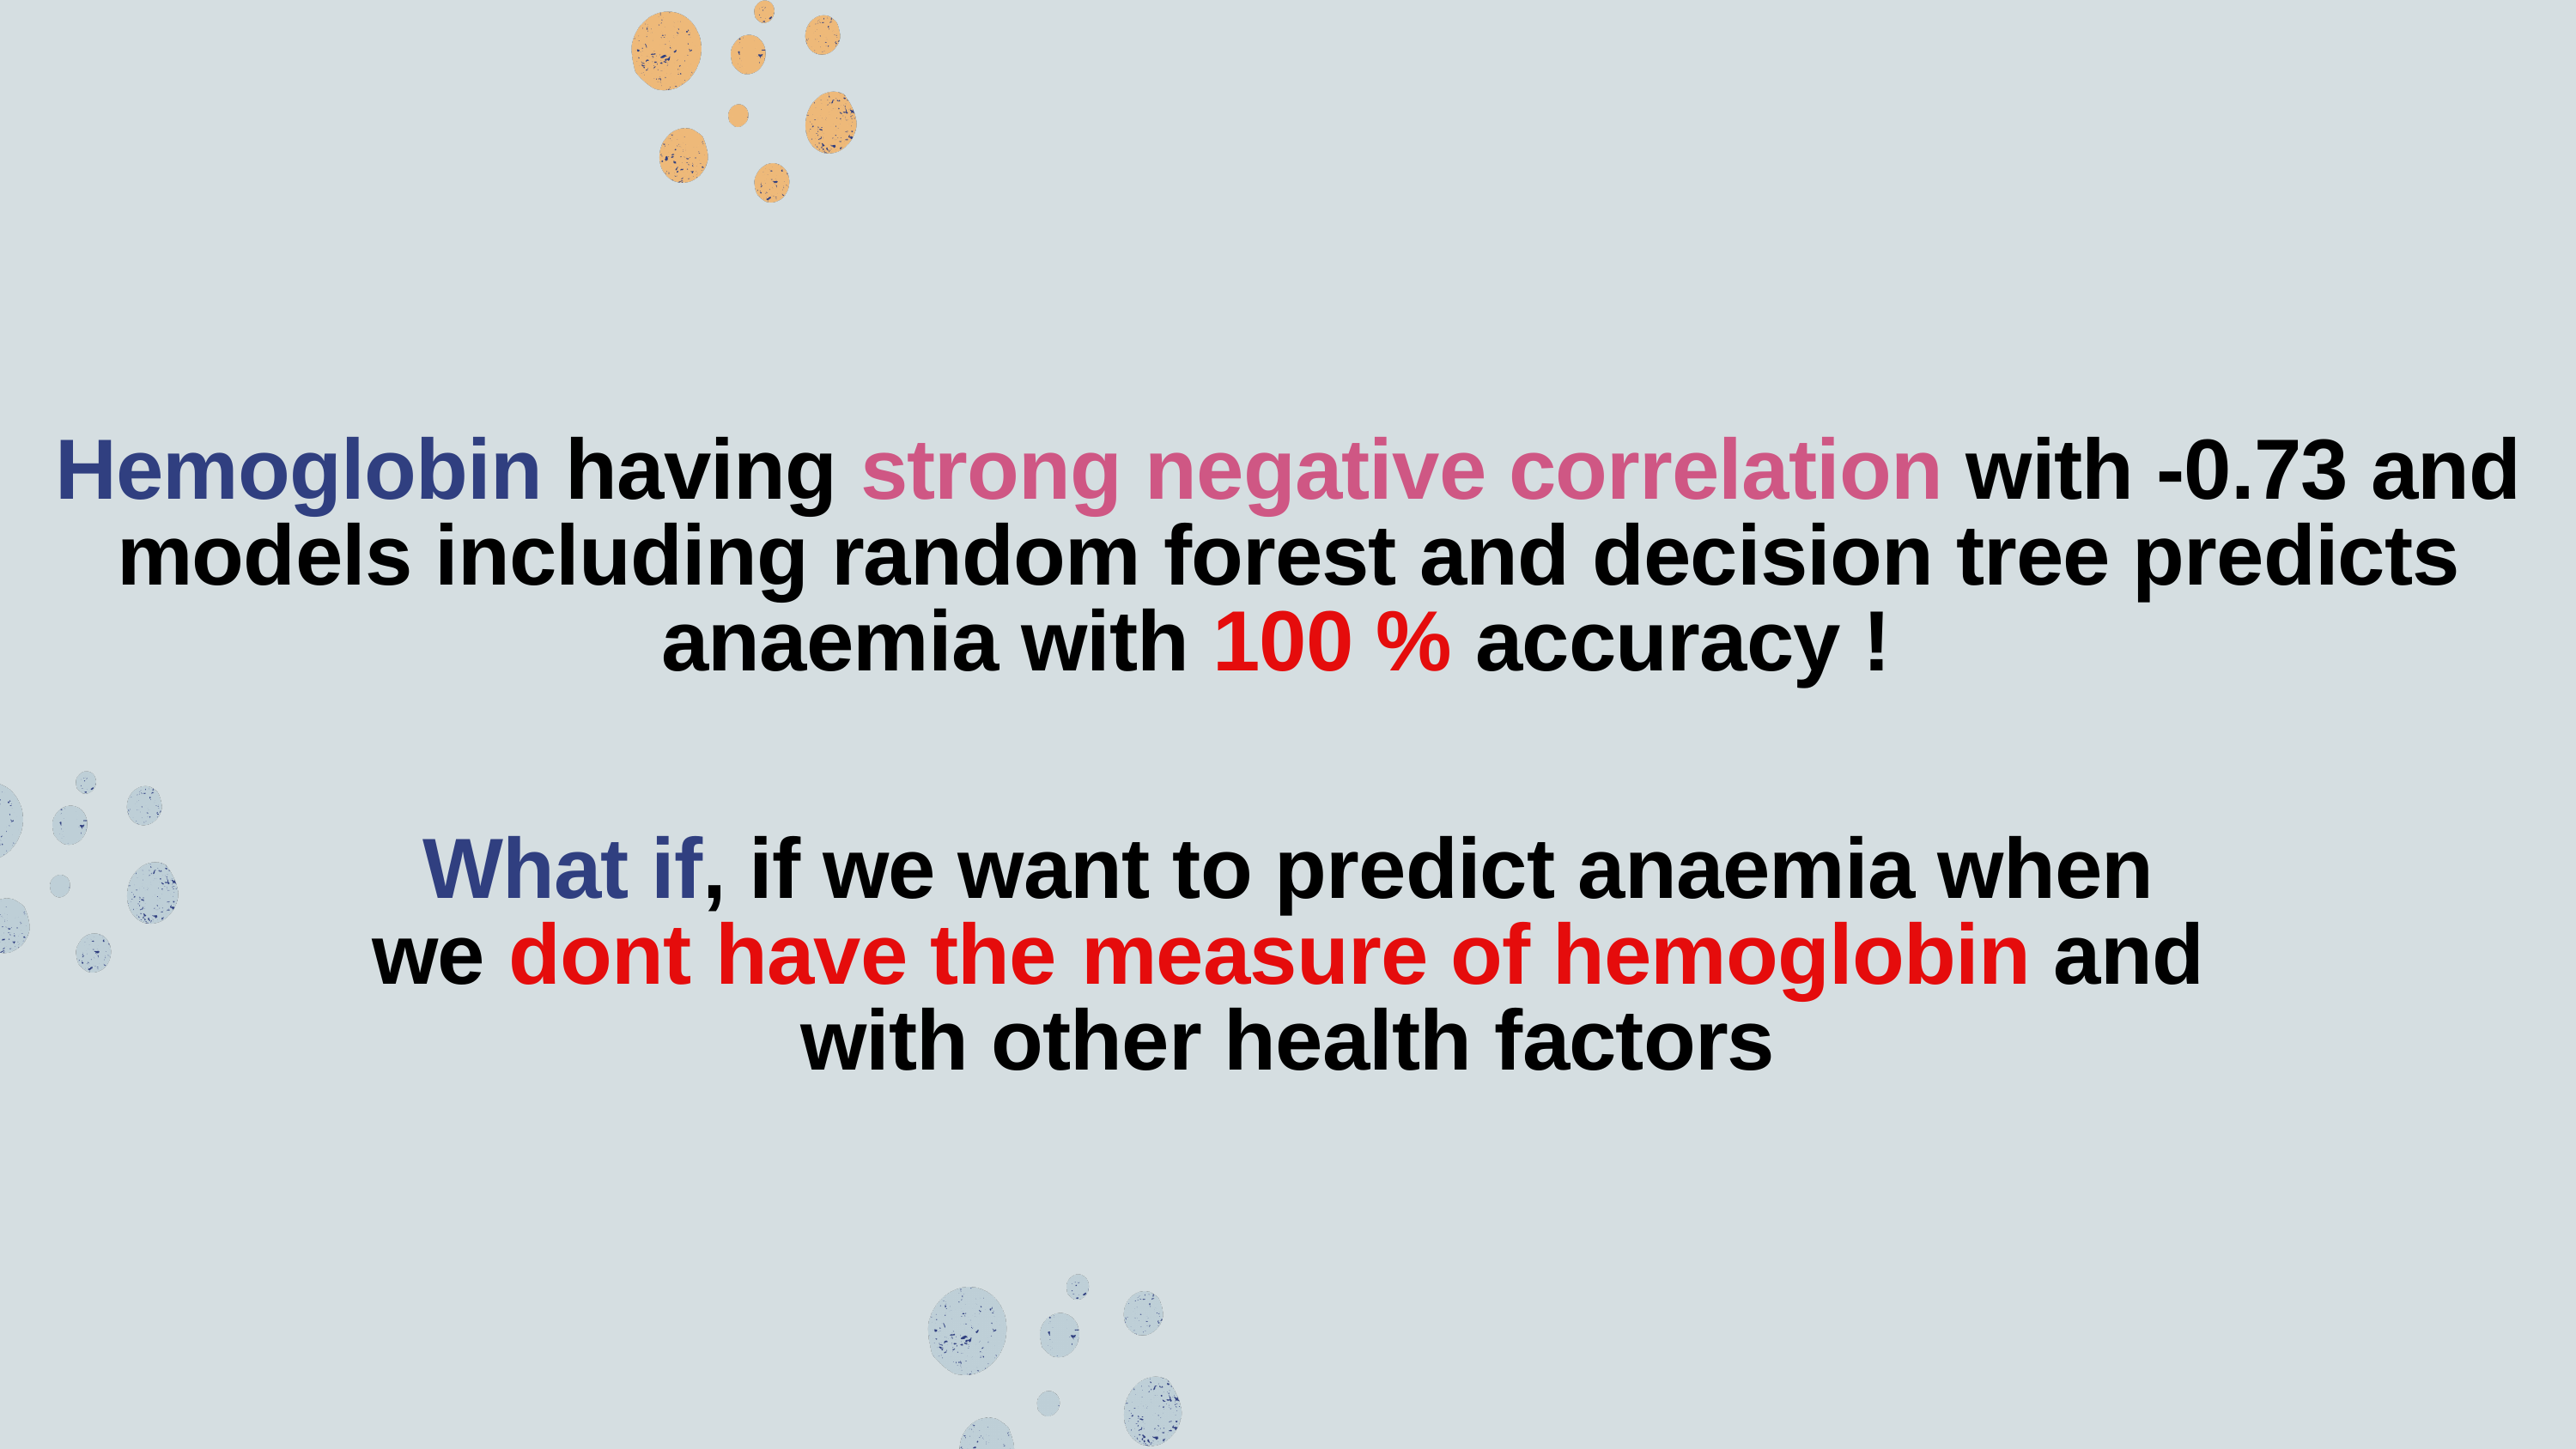

Hemoglobin having strong negative correlation with -0.73 and models including random forest and decision tree predicts anaemia with 100 % accuracy !

What if, if we want to predict anaemia when we dont have the measure of hemoglobin and with other health factors